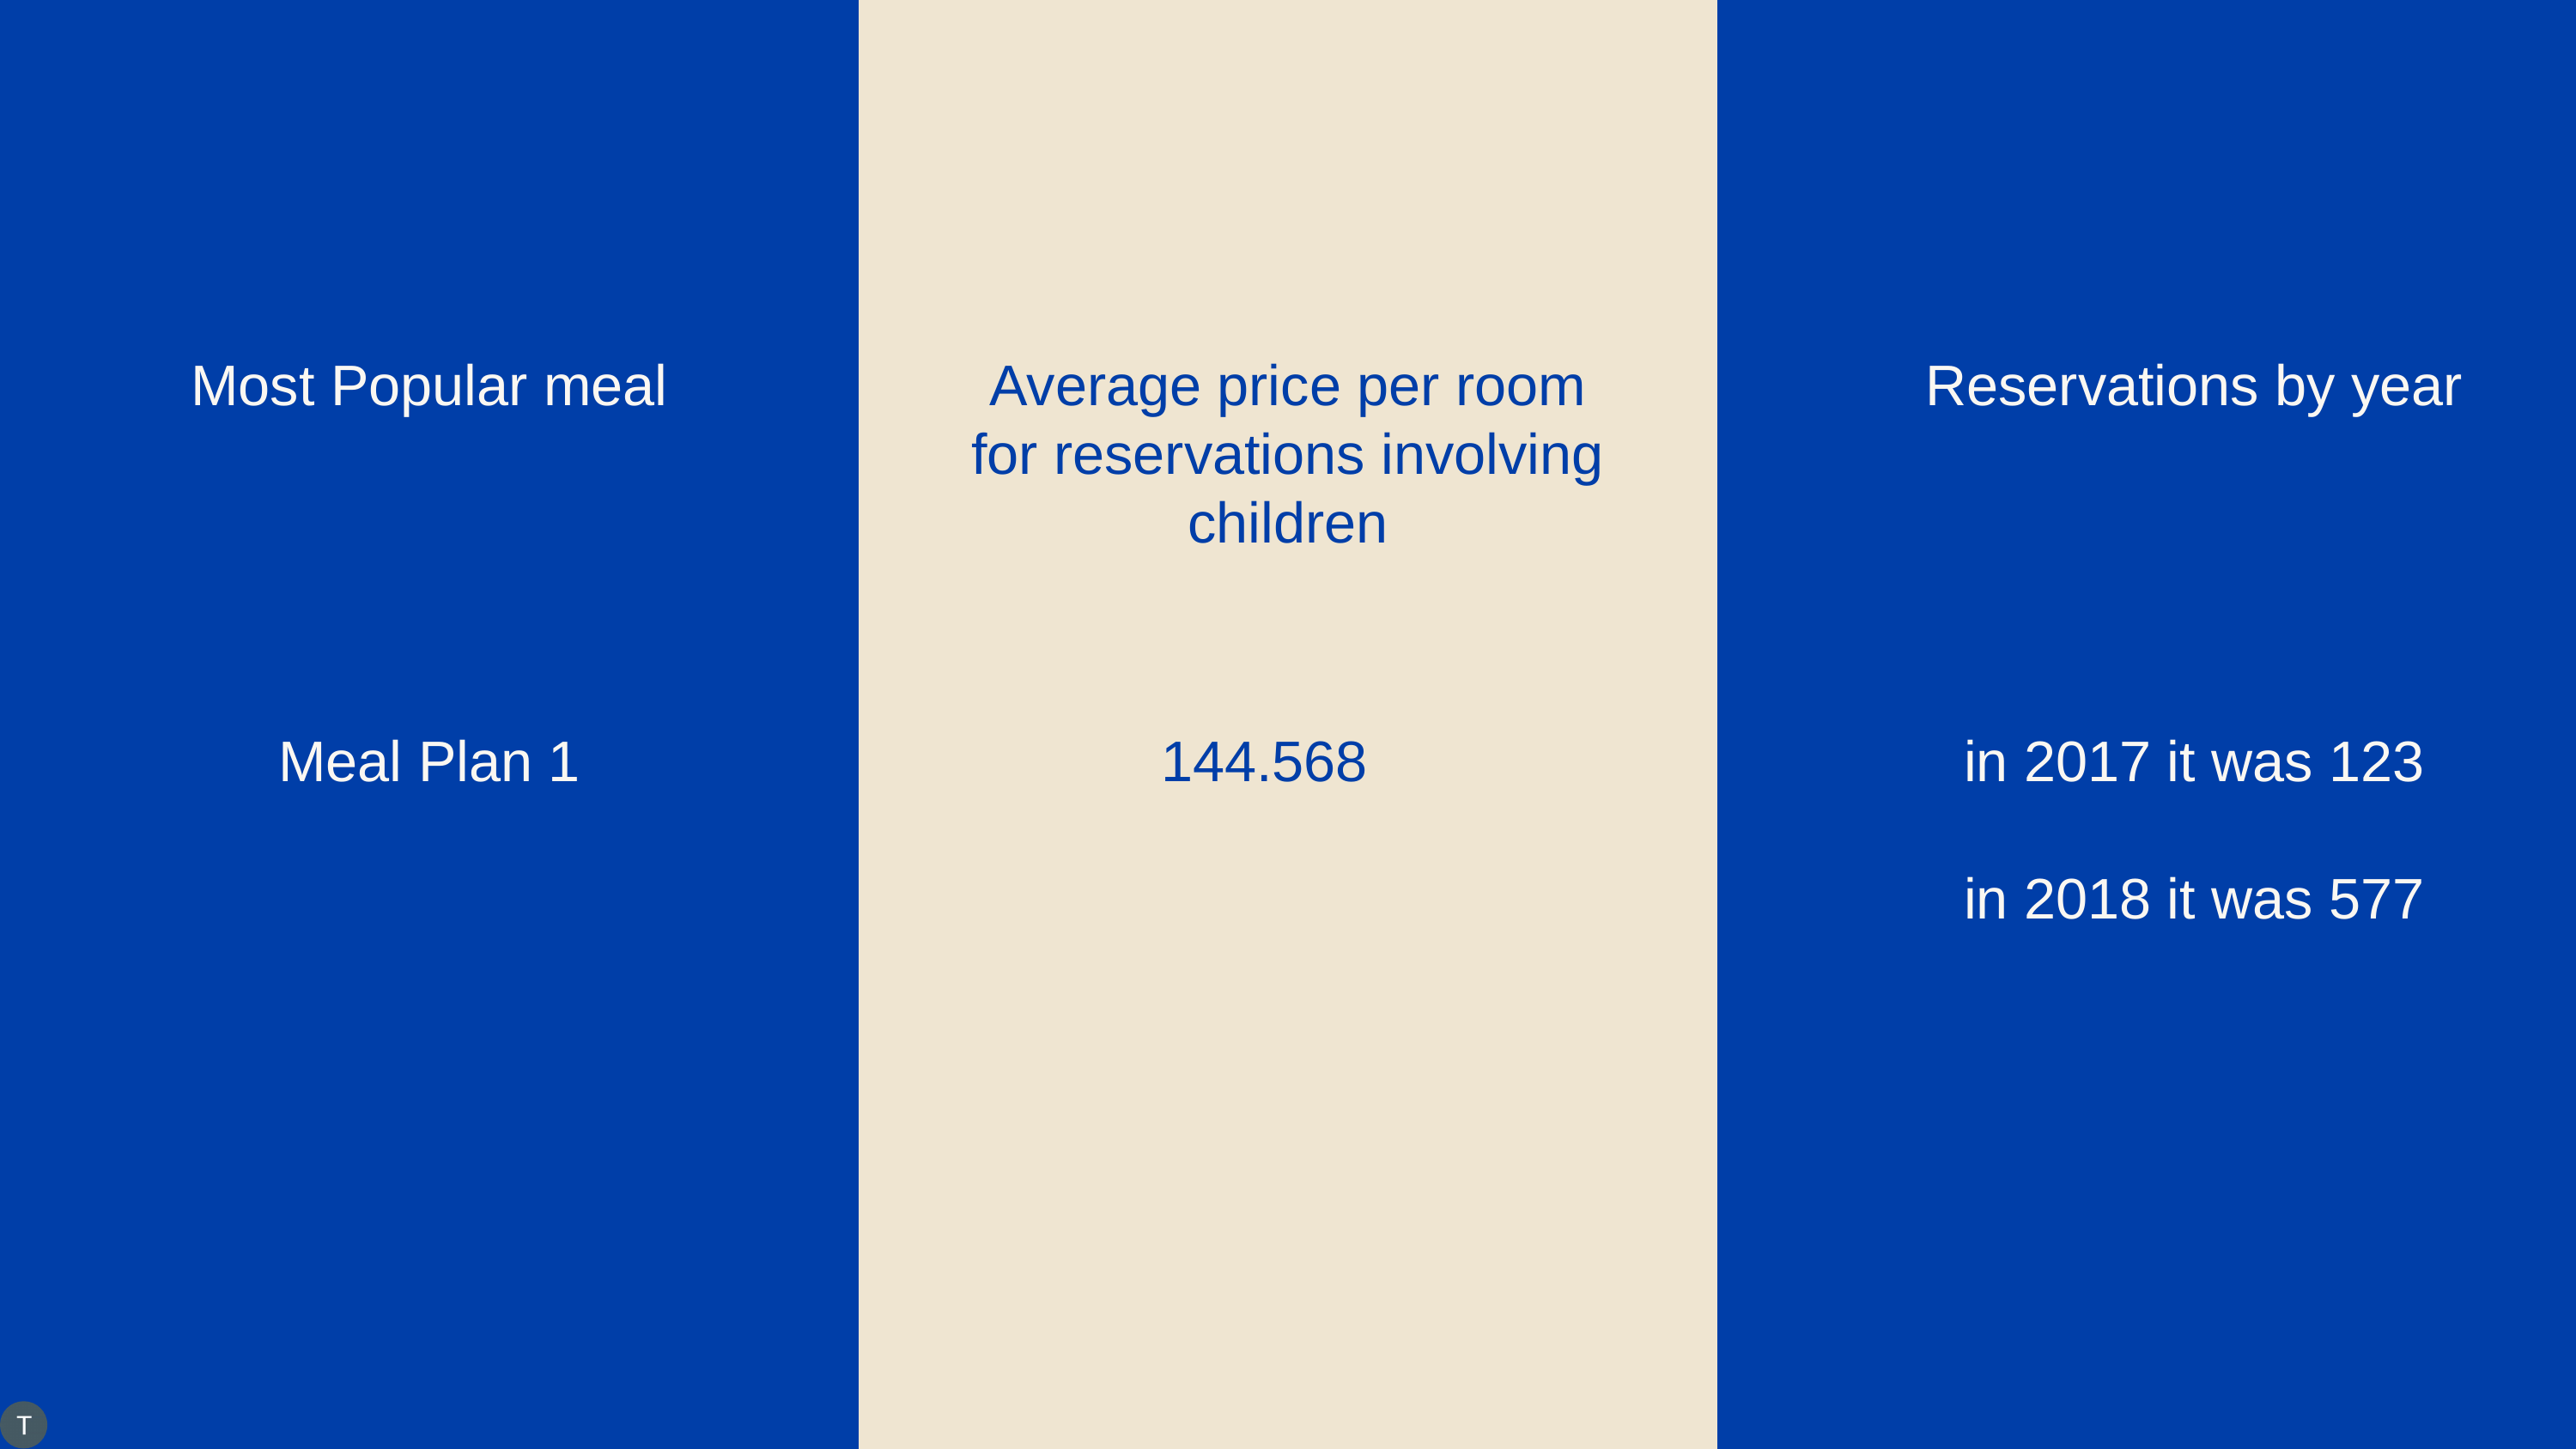

Most Popular meal
Average price per room for reservations involving children
Reservations by year
Meal Plan 1

144.568

in 2017 it was 123

in 2018 it was 577